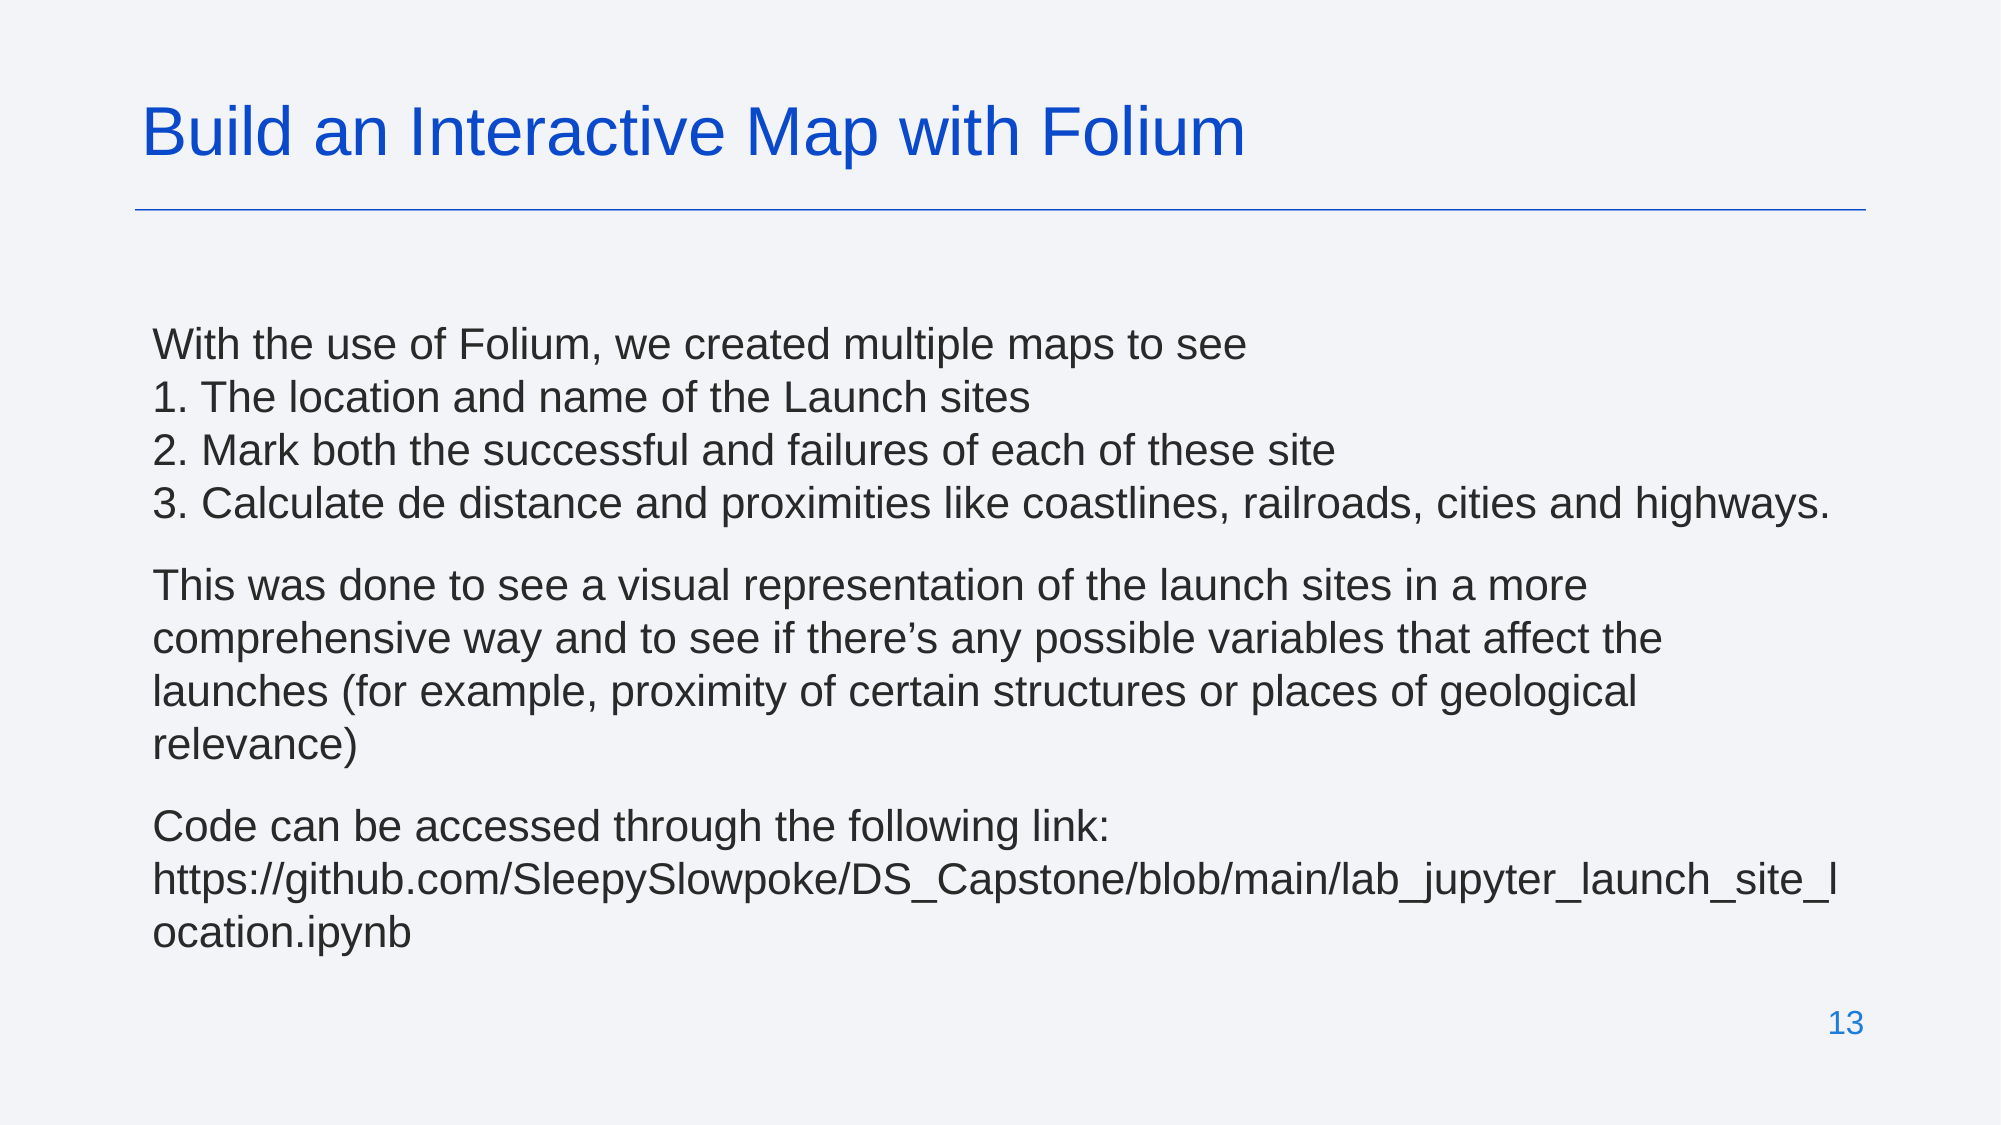

Build an Interactive Map with Folium
With the use of Folium, we created multiple maps to see
1. The location and name of the Launch sites
2. Mark both the successful and failures of each of these site
3. Calculate de distance and proximities like coastlines, railroads, cities and highways.
This was done to see a visual representation of the launch sites in a more comprehensive way and to see if there’s any possible variables that affect the launches (for example, proximity of certain structures or places of geological relevance)
Code can be accessed through the following link:
https://github.com/SleepySlowpoke/DS_Capstone/blob/main/lab_jupyter_launch_site_location.ipynb

13